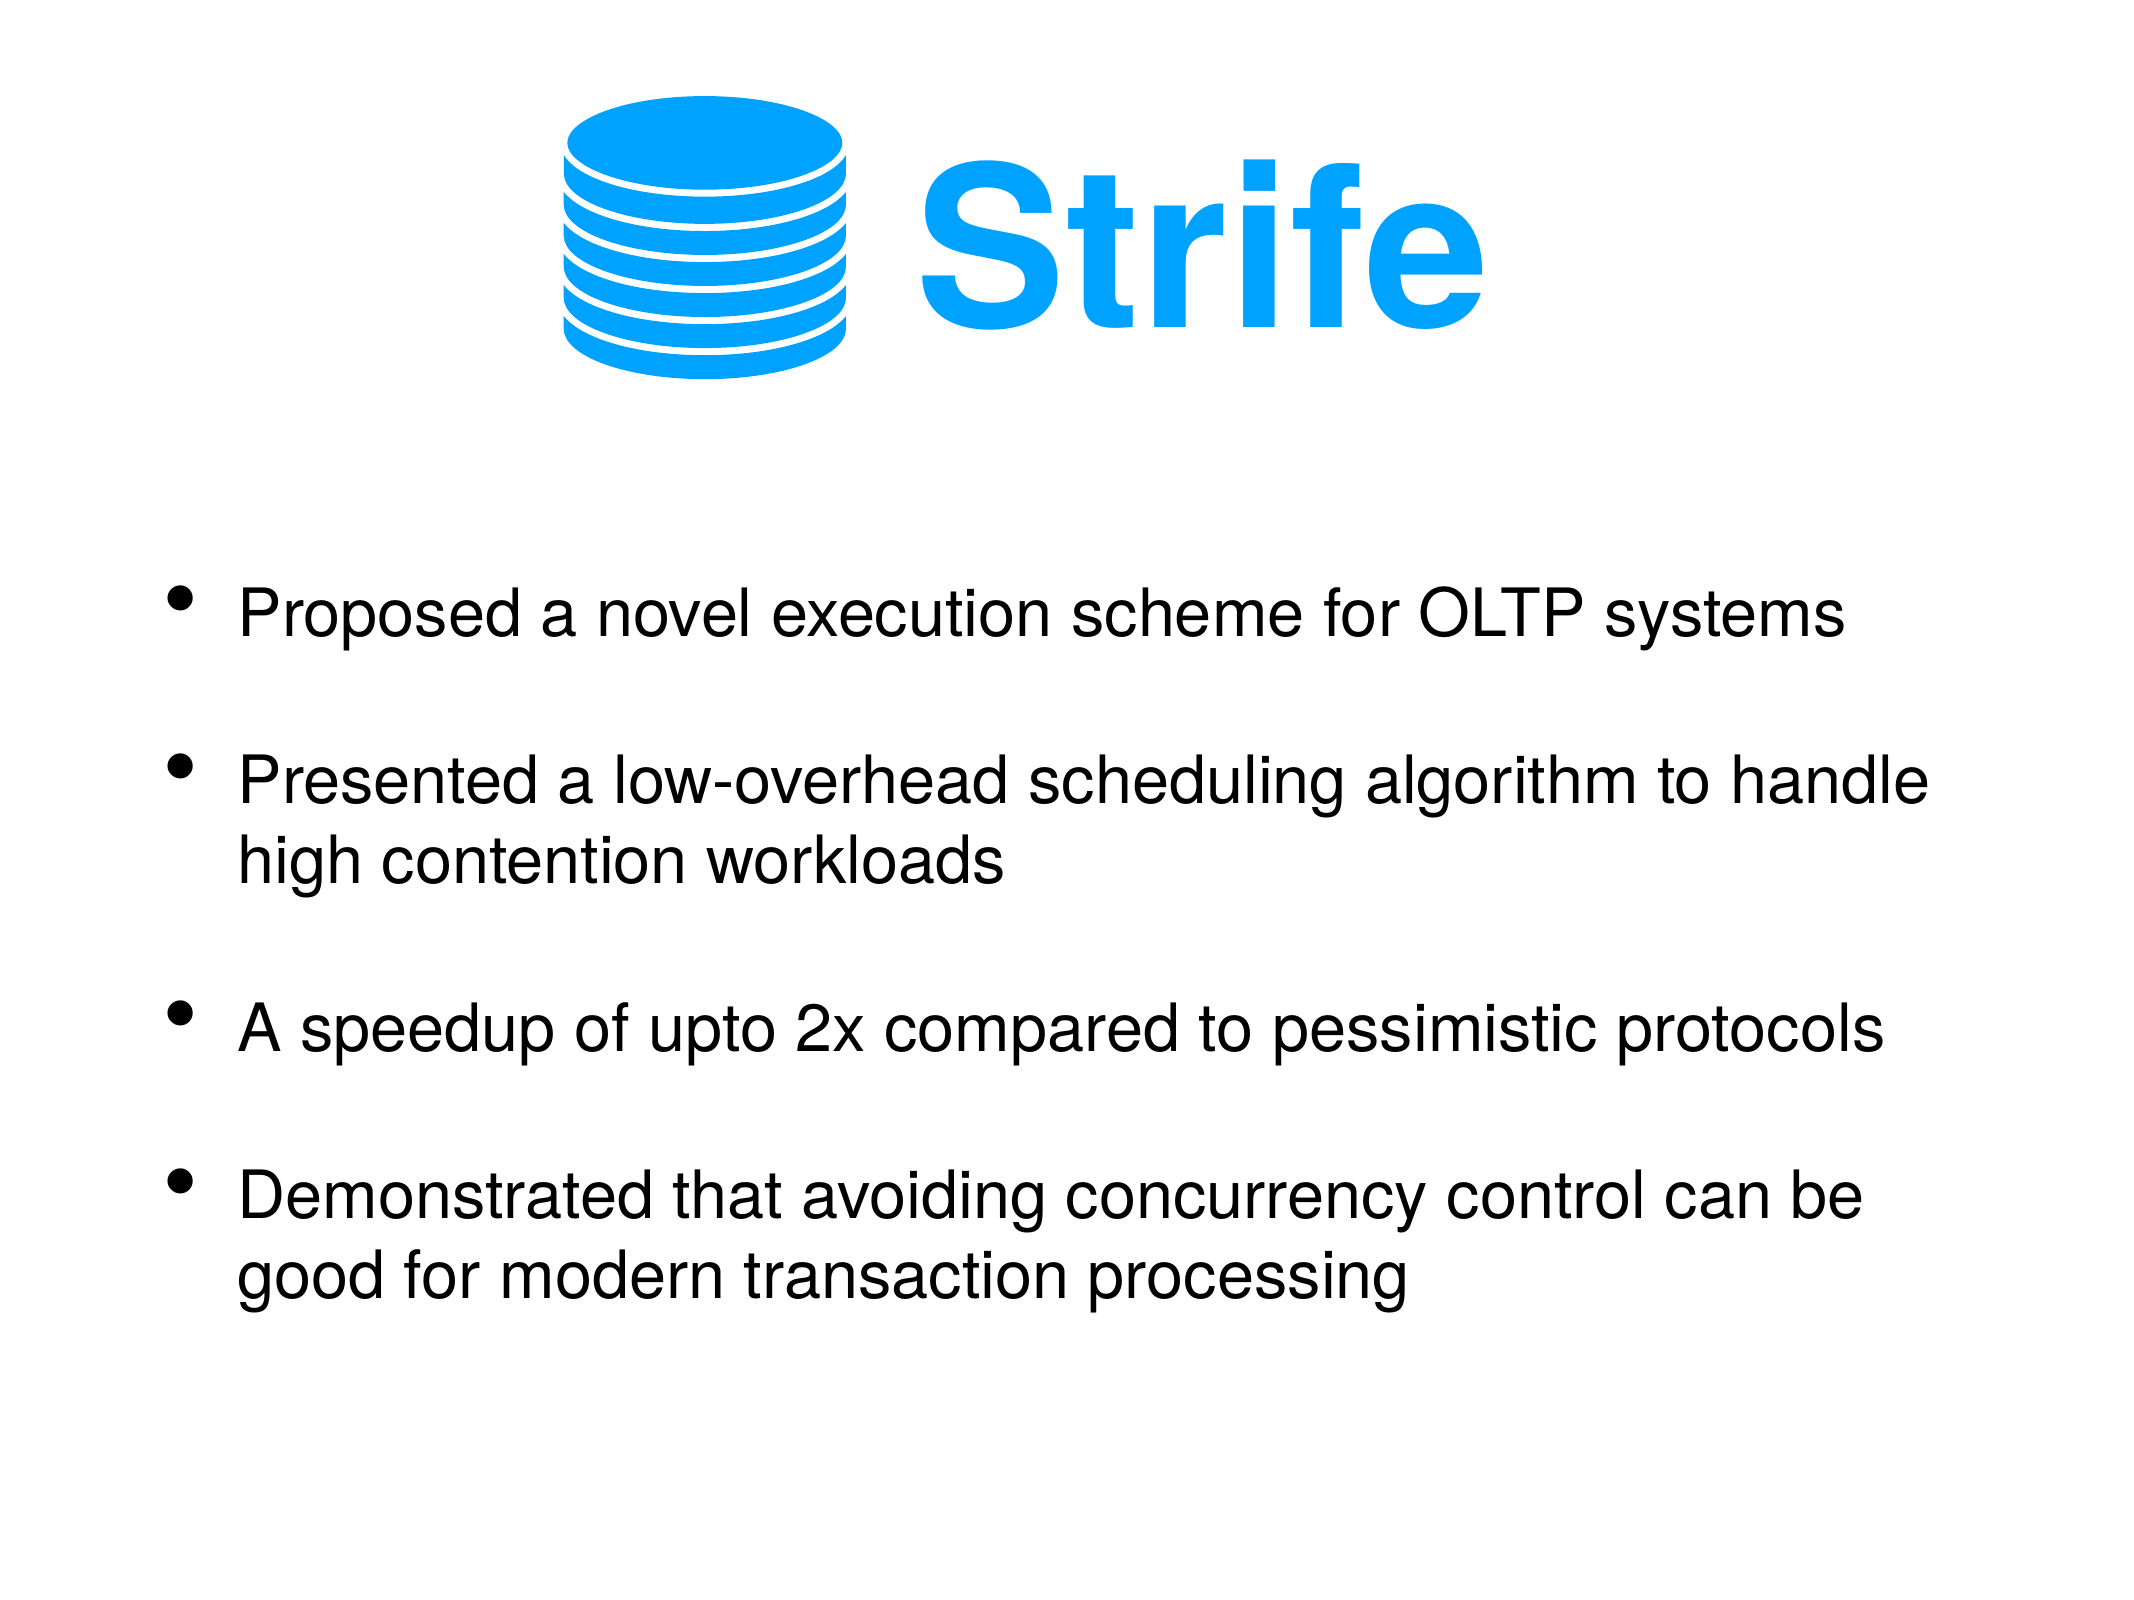

Strife
Proposed a novel execution scheme for OLTP systems
Presented a low-overhead scheduling algorithm to handle high contention workloads
A speedup of upto 2x compared to pessimistic protocols
Demonstrated that avoiding concurrency control can be good for modern transaction processing